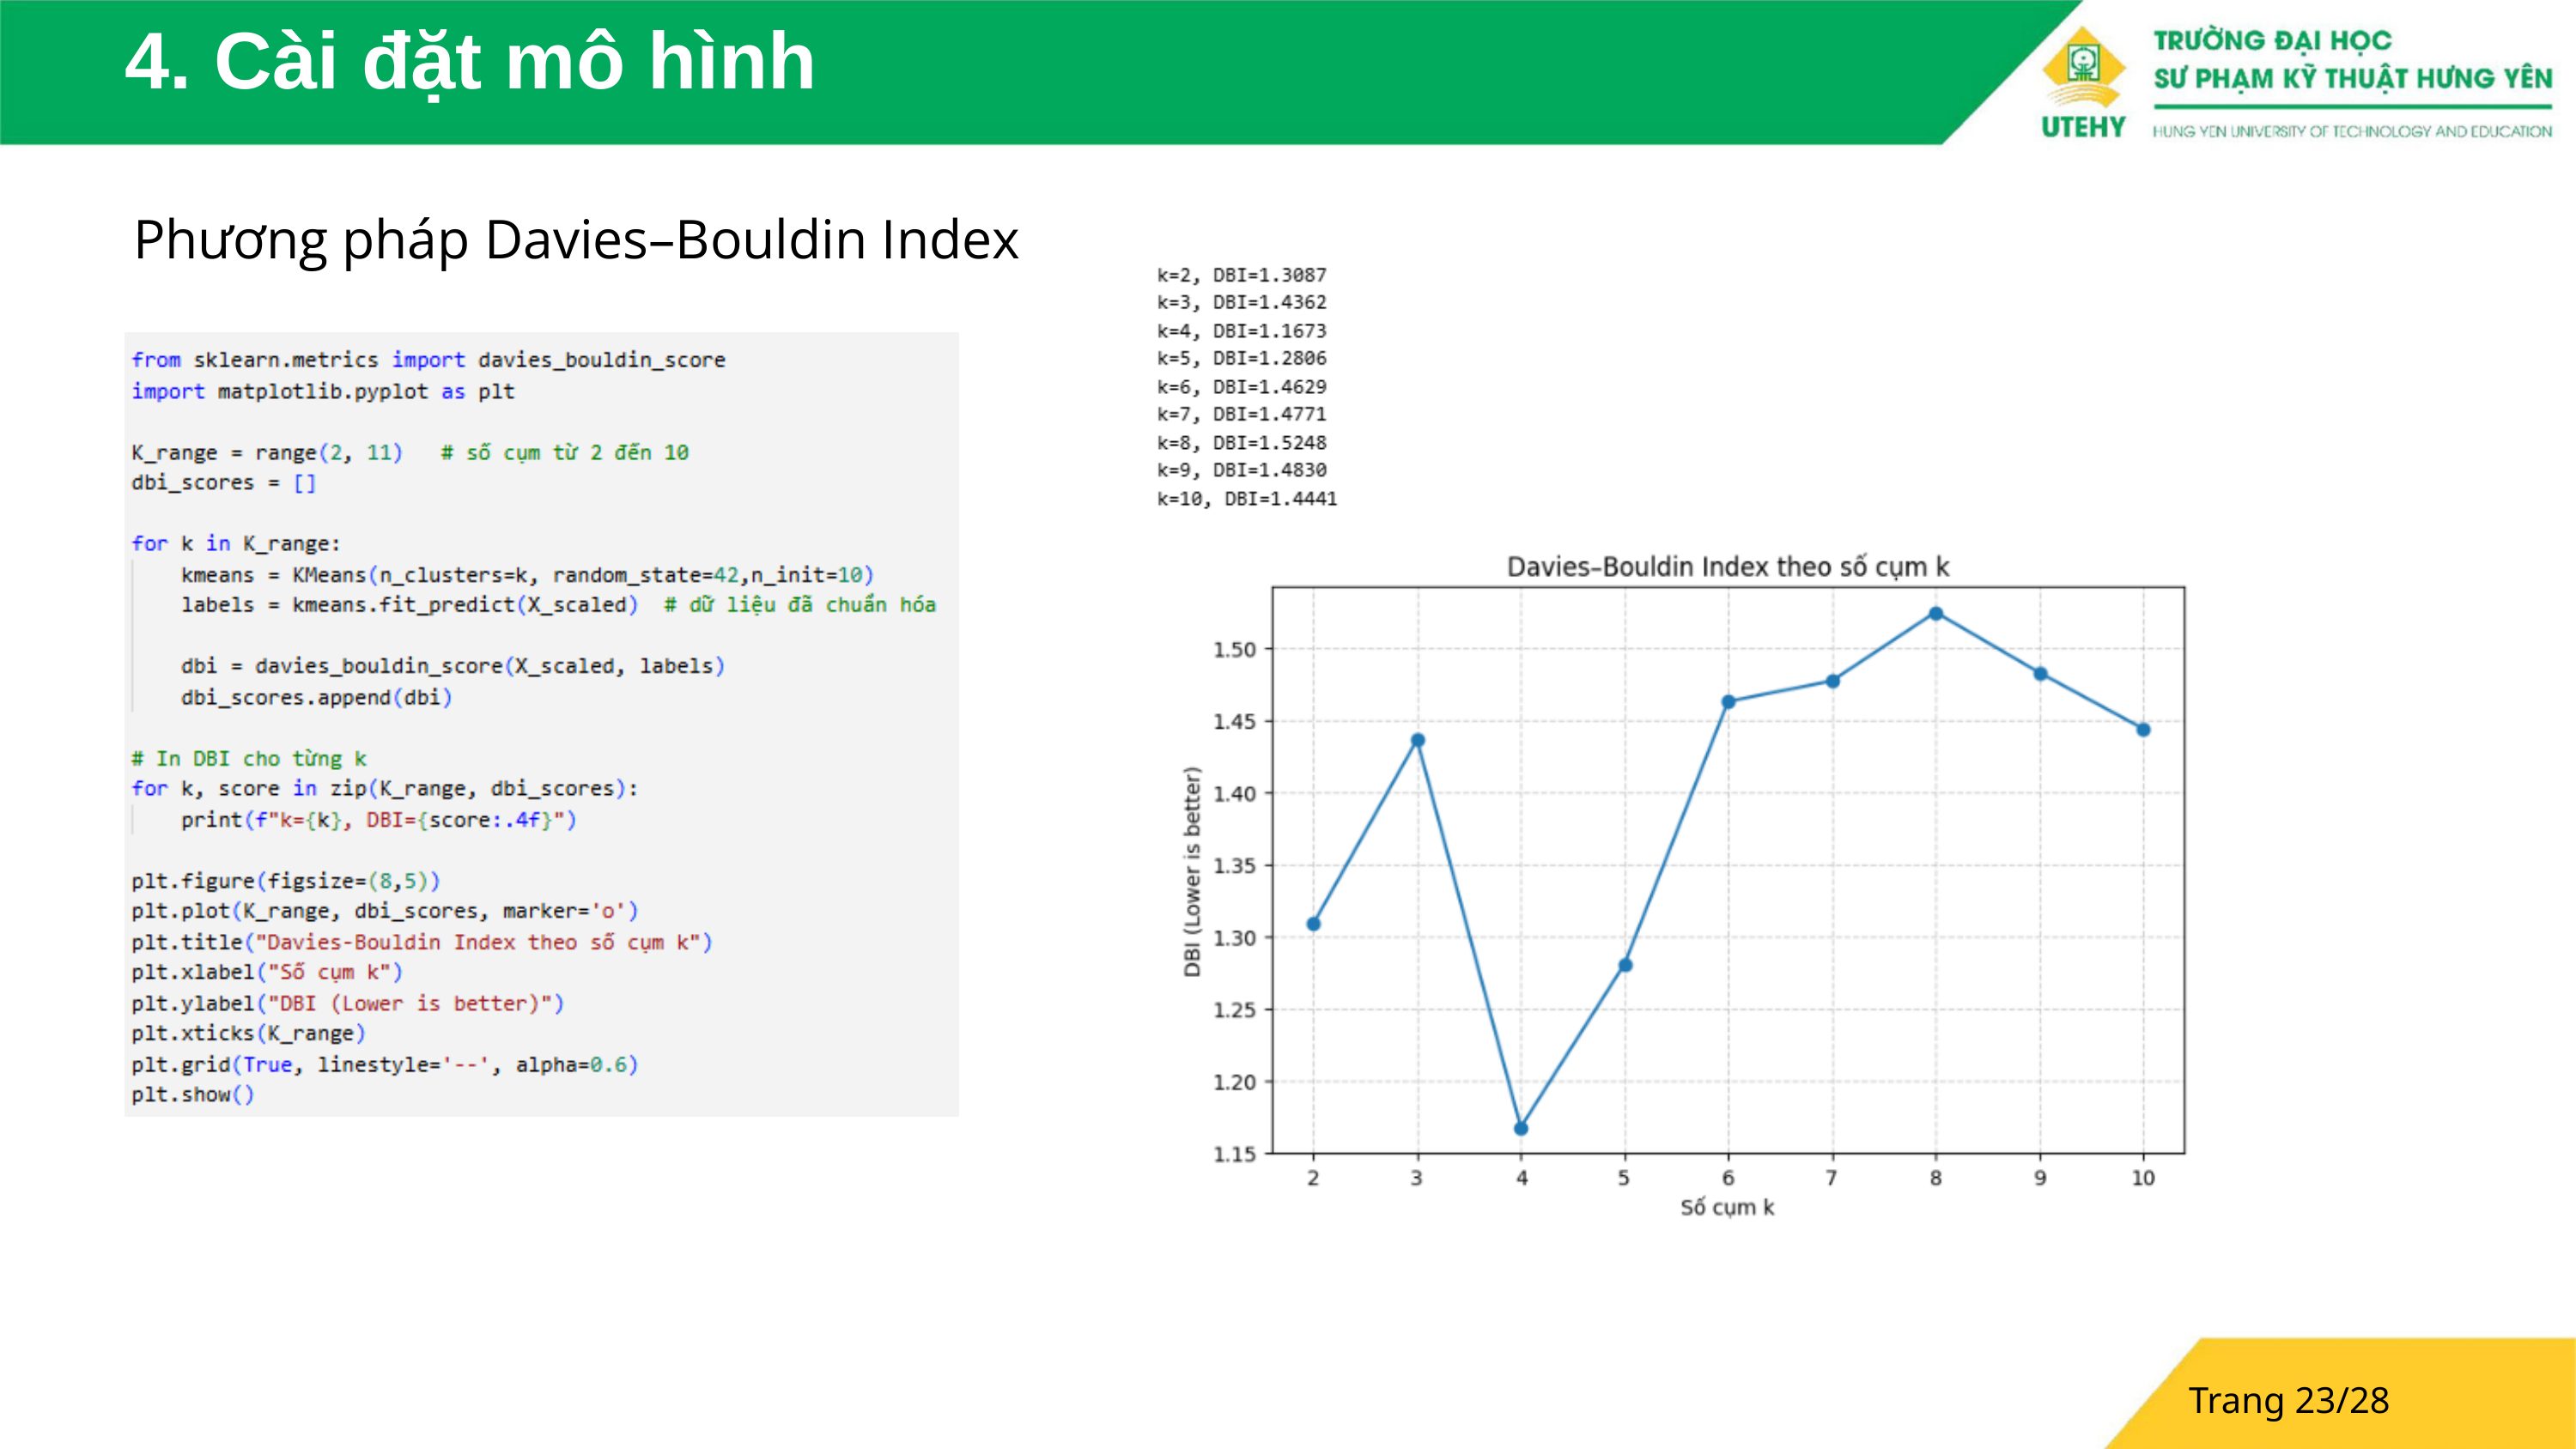

4. Cài đặt mô hình
Phương pháp Davies–Bouldin Index

Trang 23/28